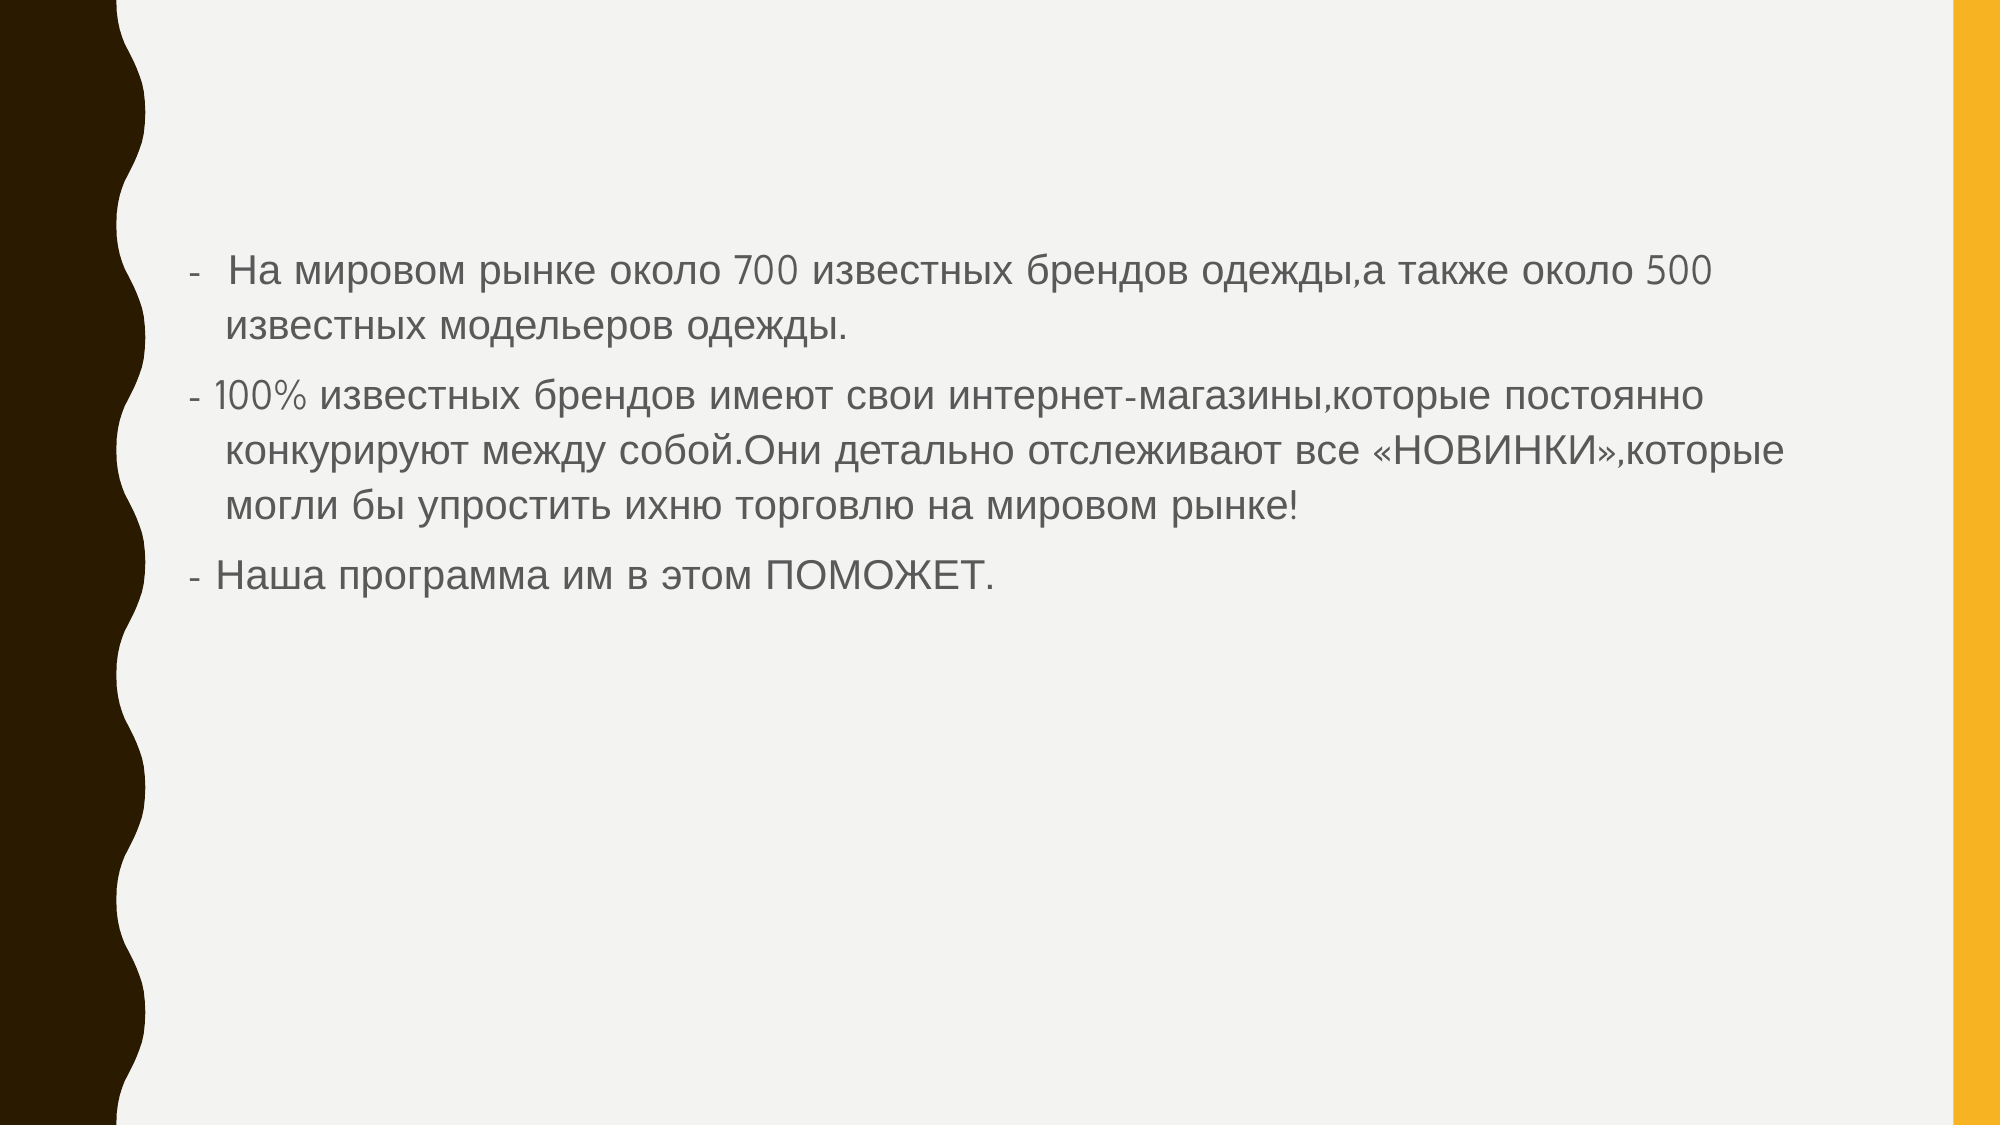

#
-  На мировом рынке около 700 известных брендов одежды,а также около 500 известных модельеров одежды.
- 100% известных брендов имеют свои интернет-магазины,которые постоянно конкурируют между собой.Они детально отслеживают все «НОВИНКИ»,которые могли бы упростить ихню торговлю на мировом рынке!
- Наша программа им в этом ПОМОЖЕТ.